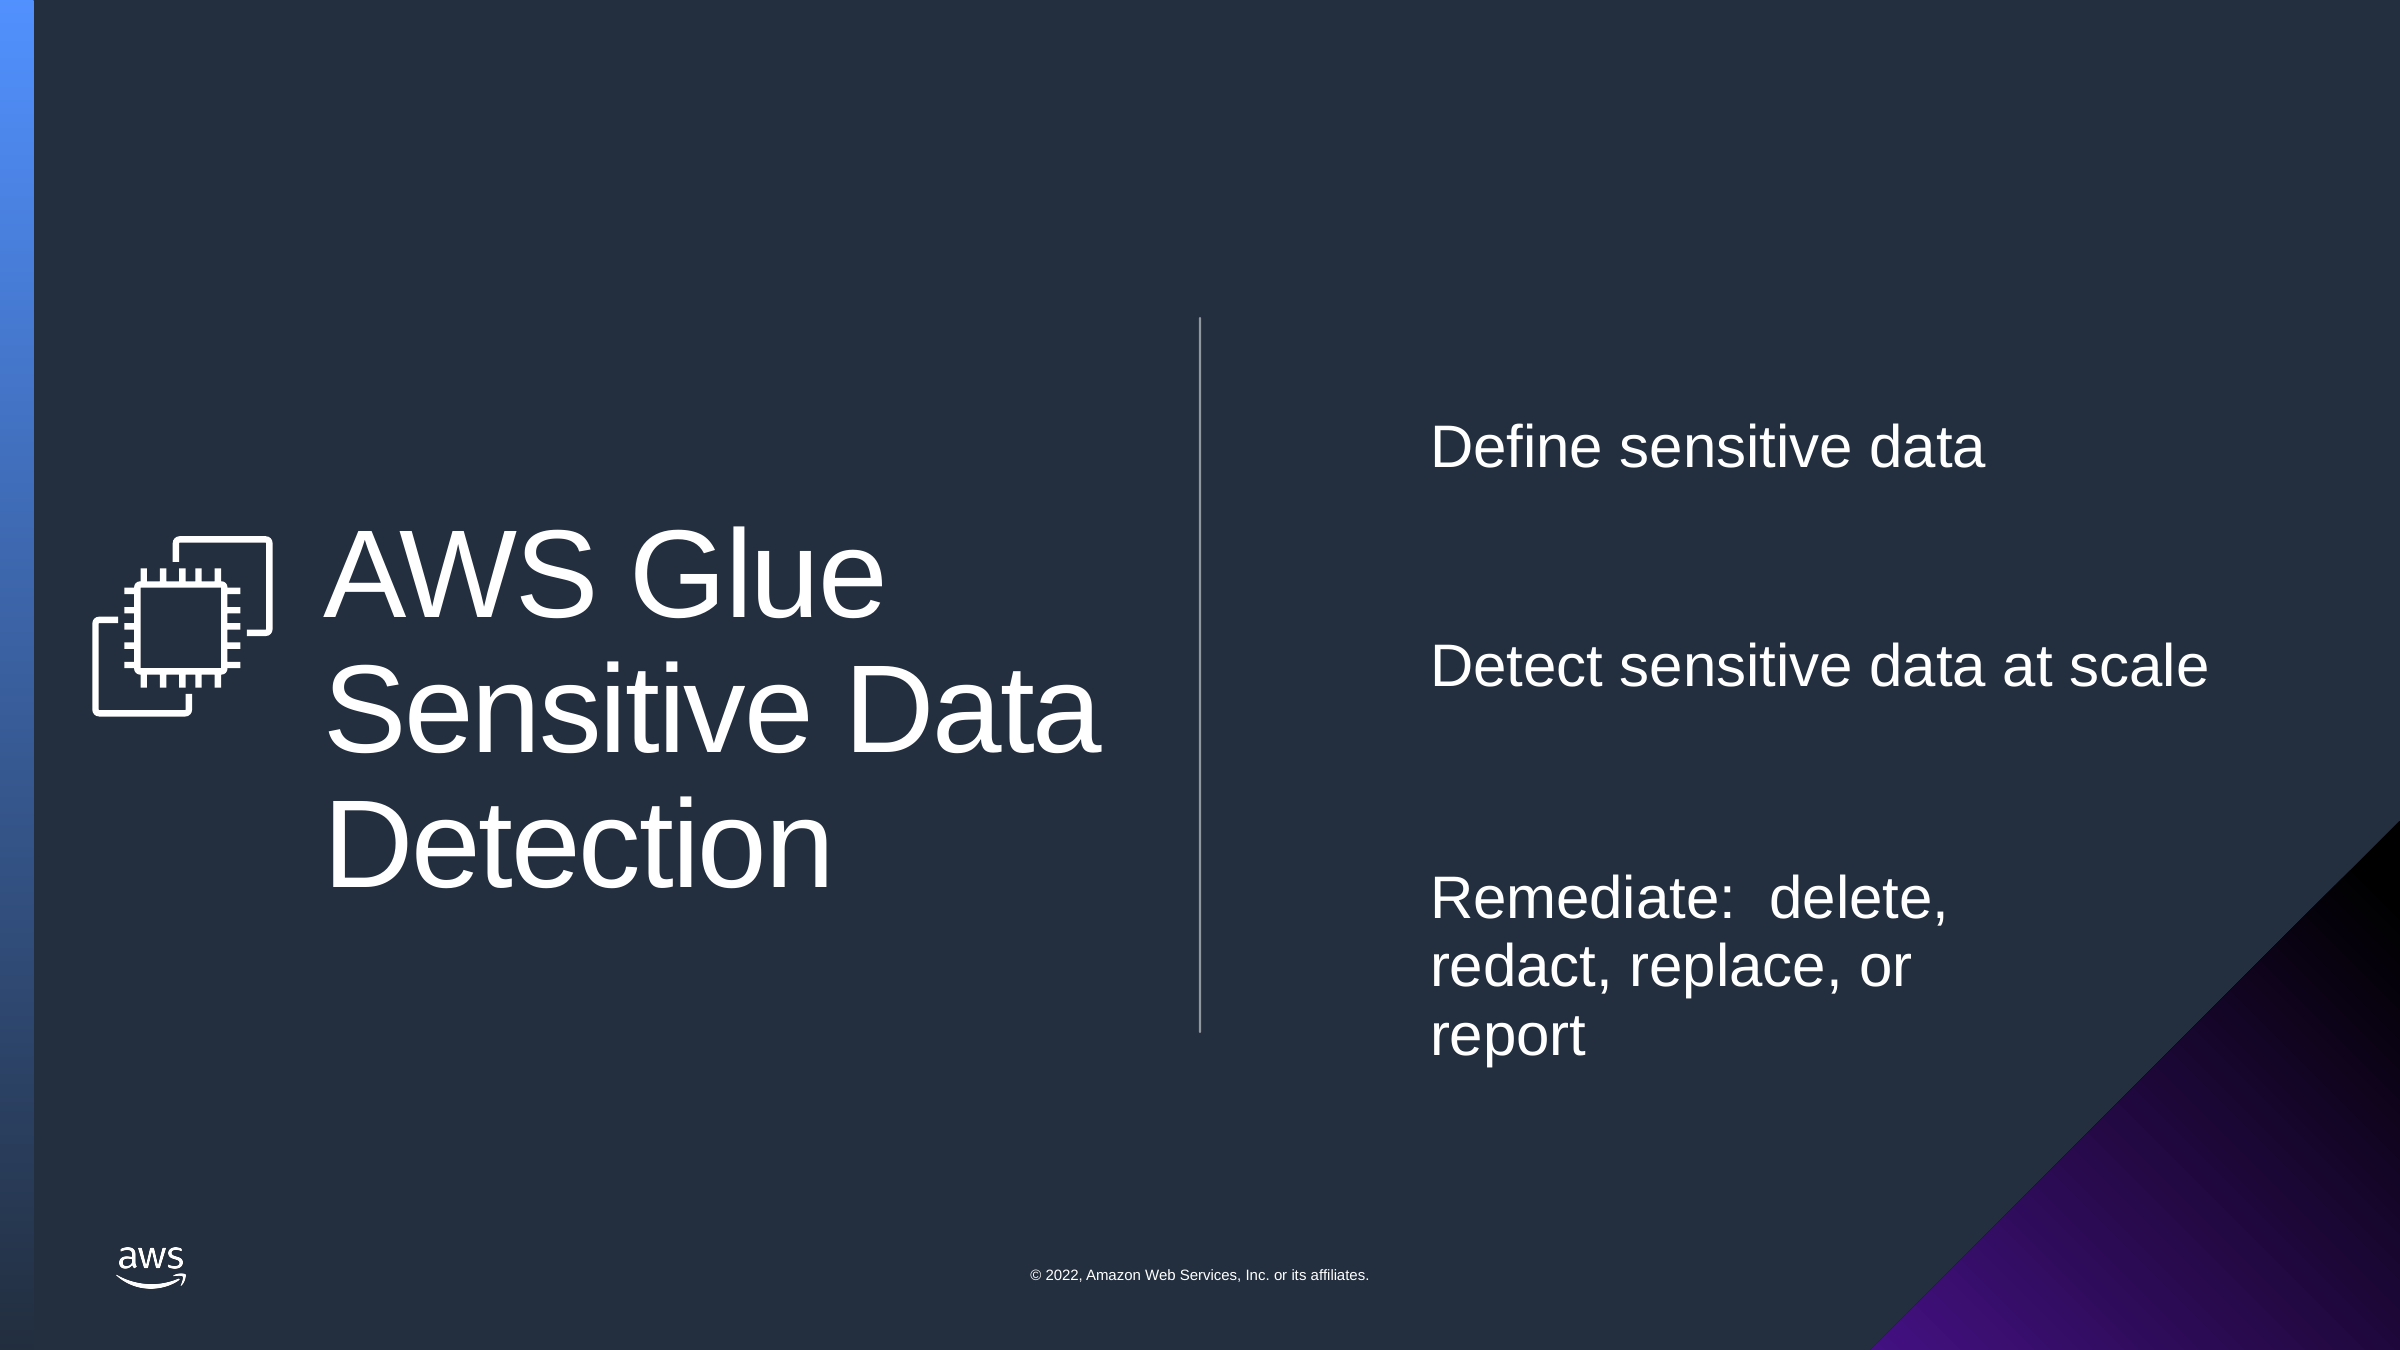

<Slide: EC2 Intro Slide>
Define sensitive data
AWS Glue
Sensitive Data Detection

Detect sensitive data at scale

Remediate:  delete, redact, replace, or report